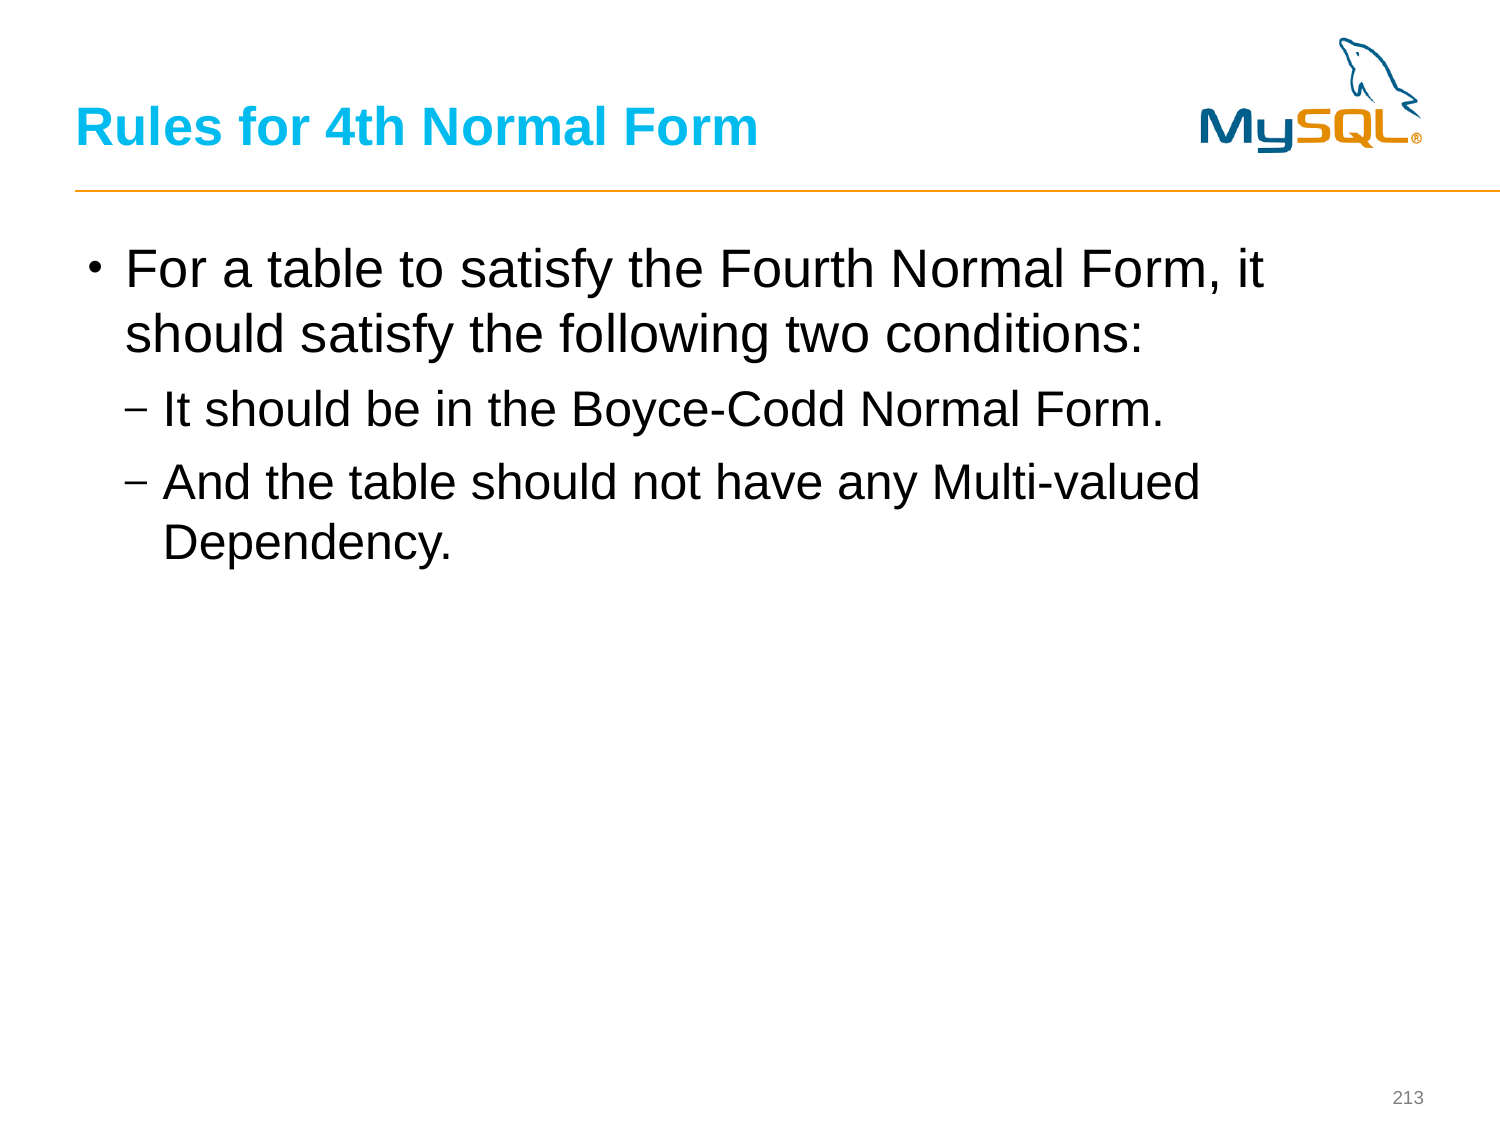

# Rules for 4th Normal Form
For a table to satisfy the Fourth Normal Form, it should satisfy the following two conditions:
It should be in the Boyce-Codd Normal Form.
And the table should not have any Multi-valued Dependency.